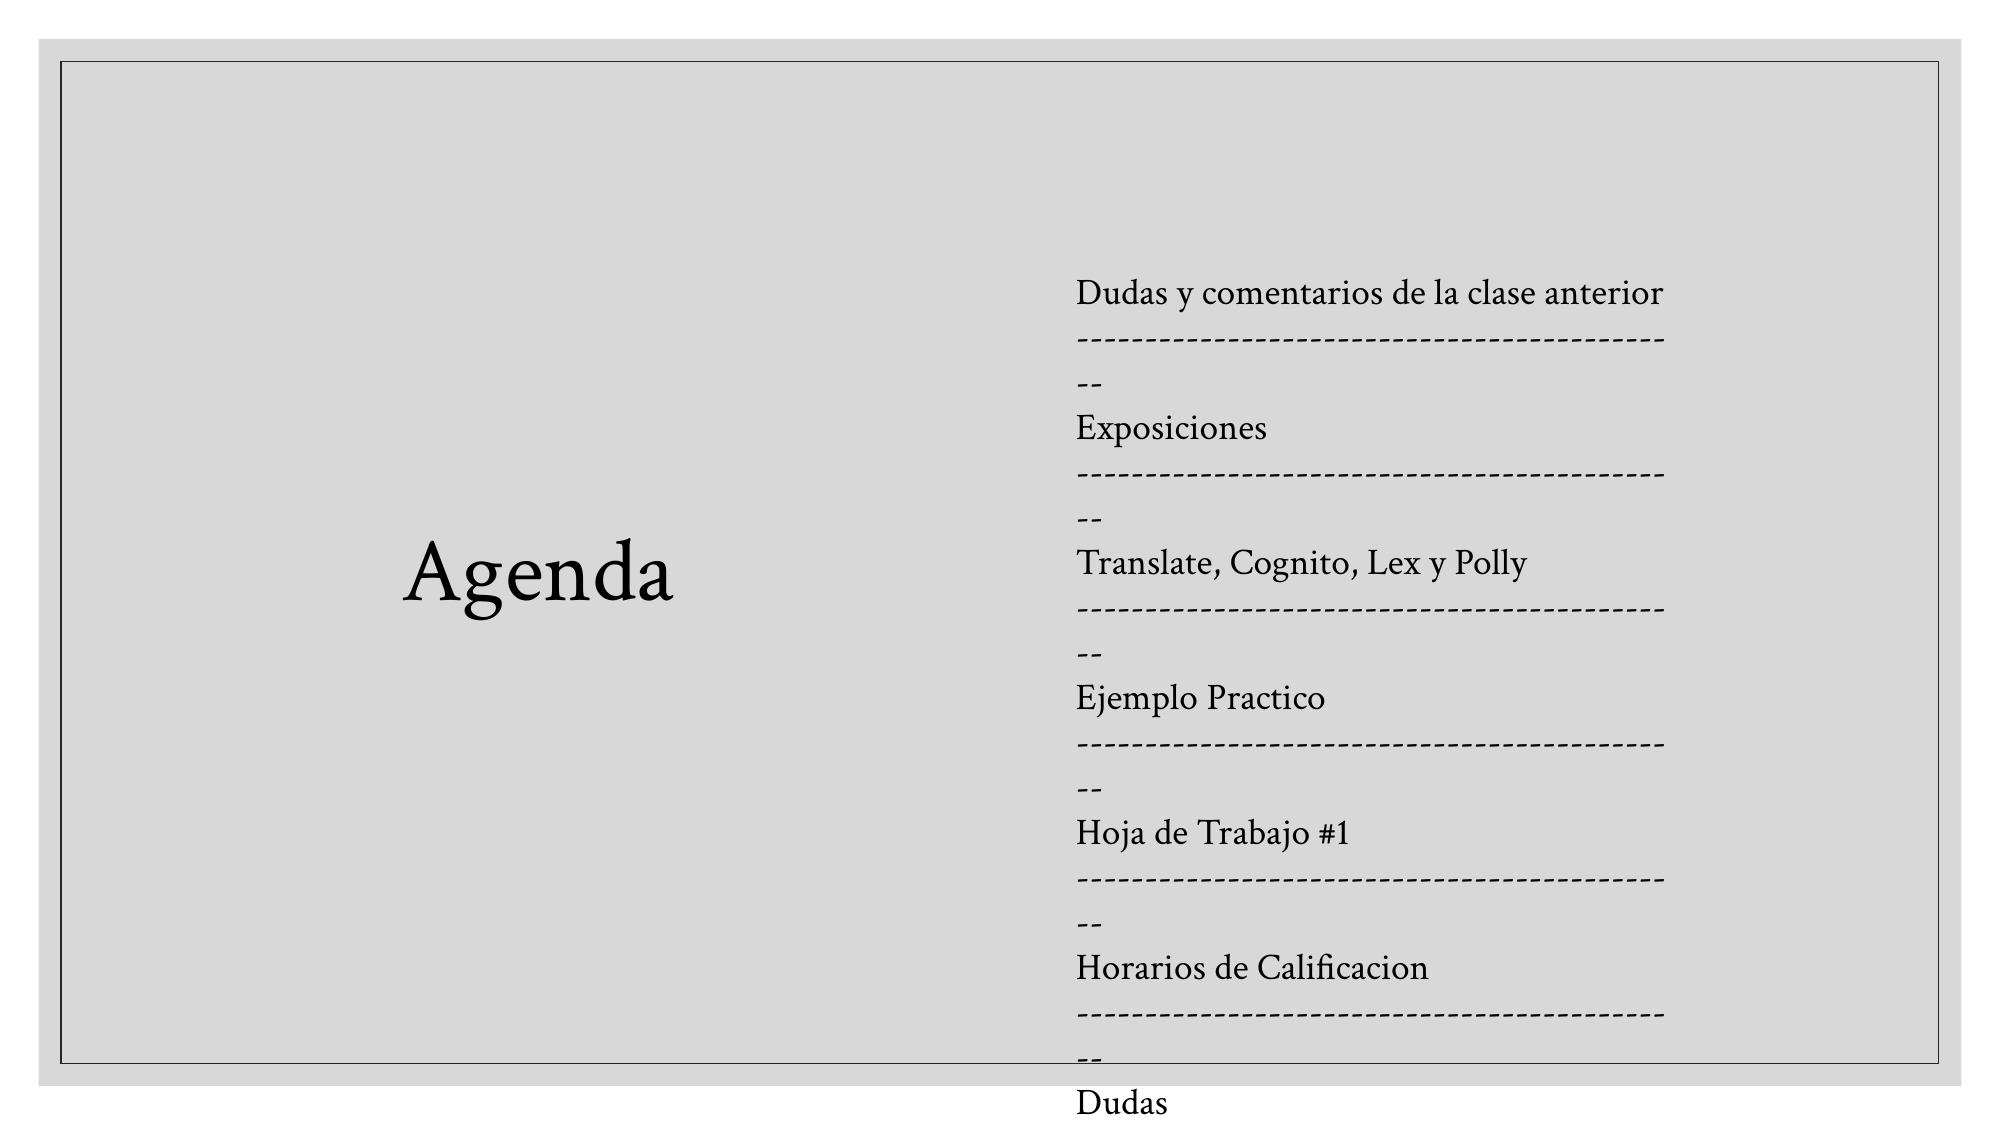

Dudas y comentarios de la clase anterior
---------------------------------------------
Exposiciones
---------------------------------------------
Translate, Cognito, Lex y Polly
---------------------------------------------
Ejemplo Practico
---------------------------------------------
Hoja de Trabajo #1
---------------------------------------------
Horarios de Calificacion
---------------------------------------------
Dudas
Agenda